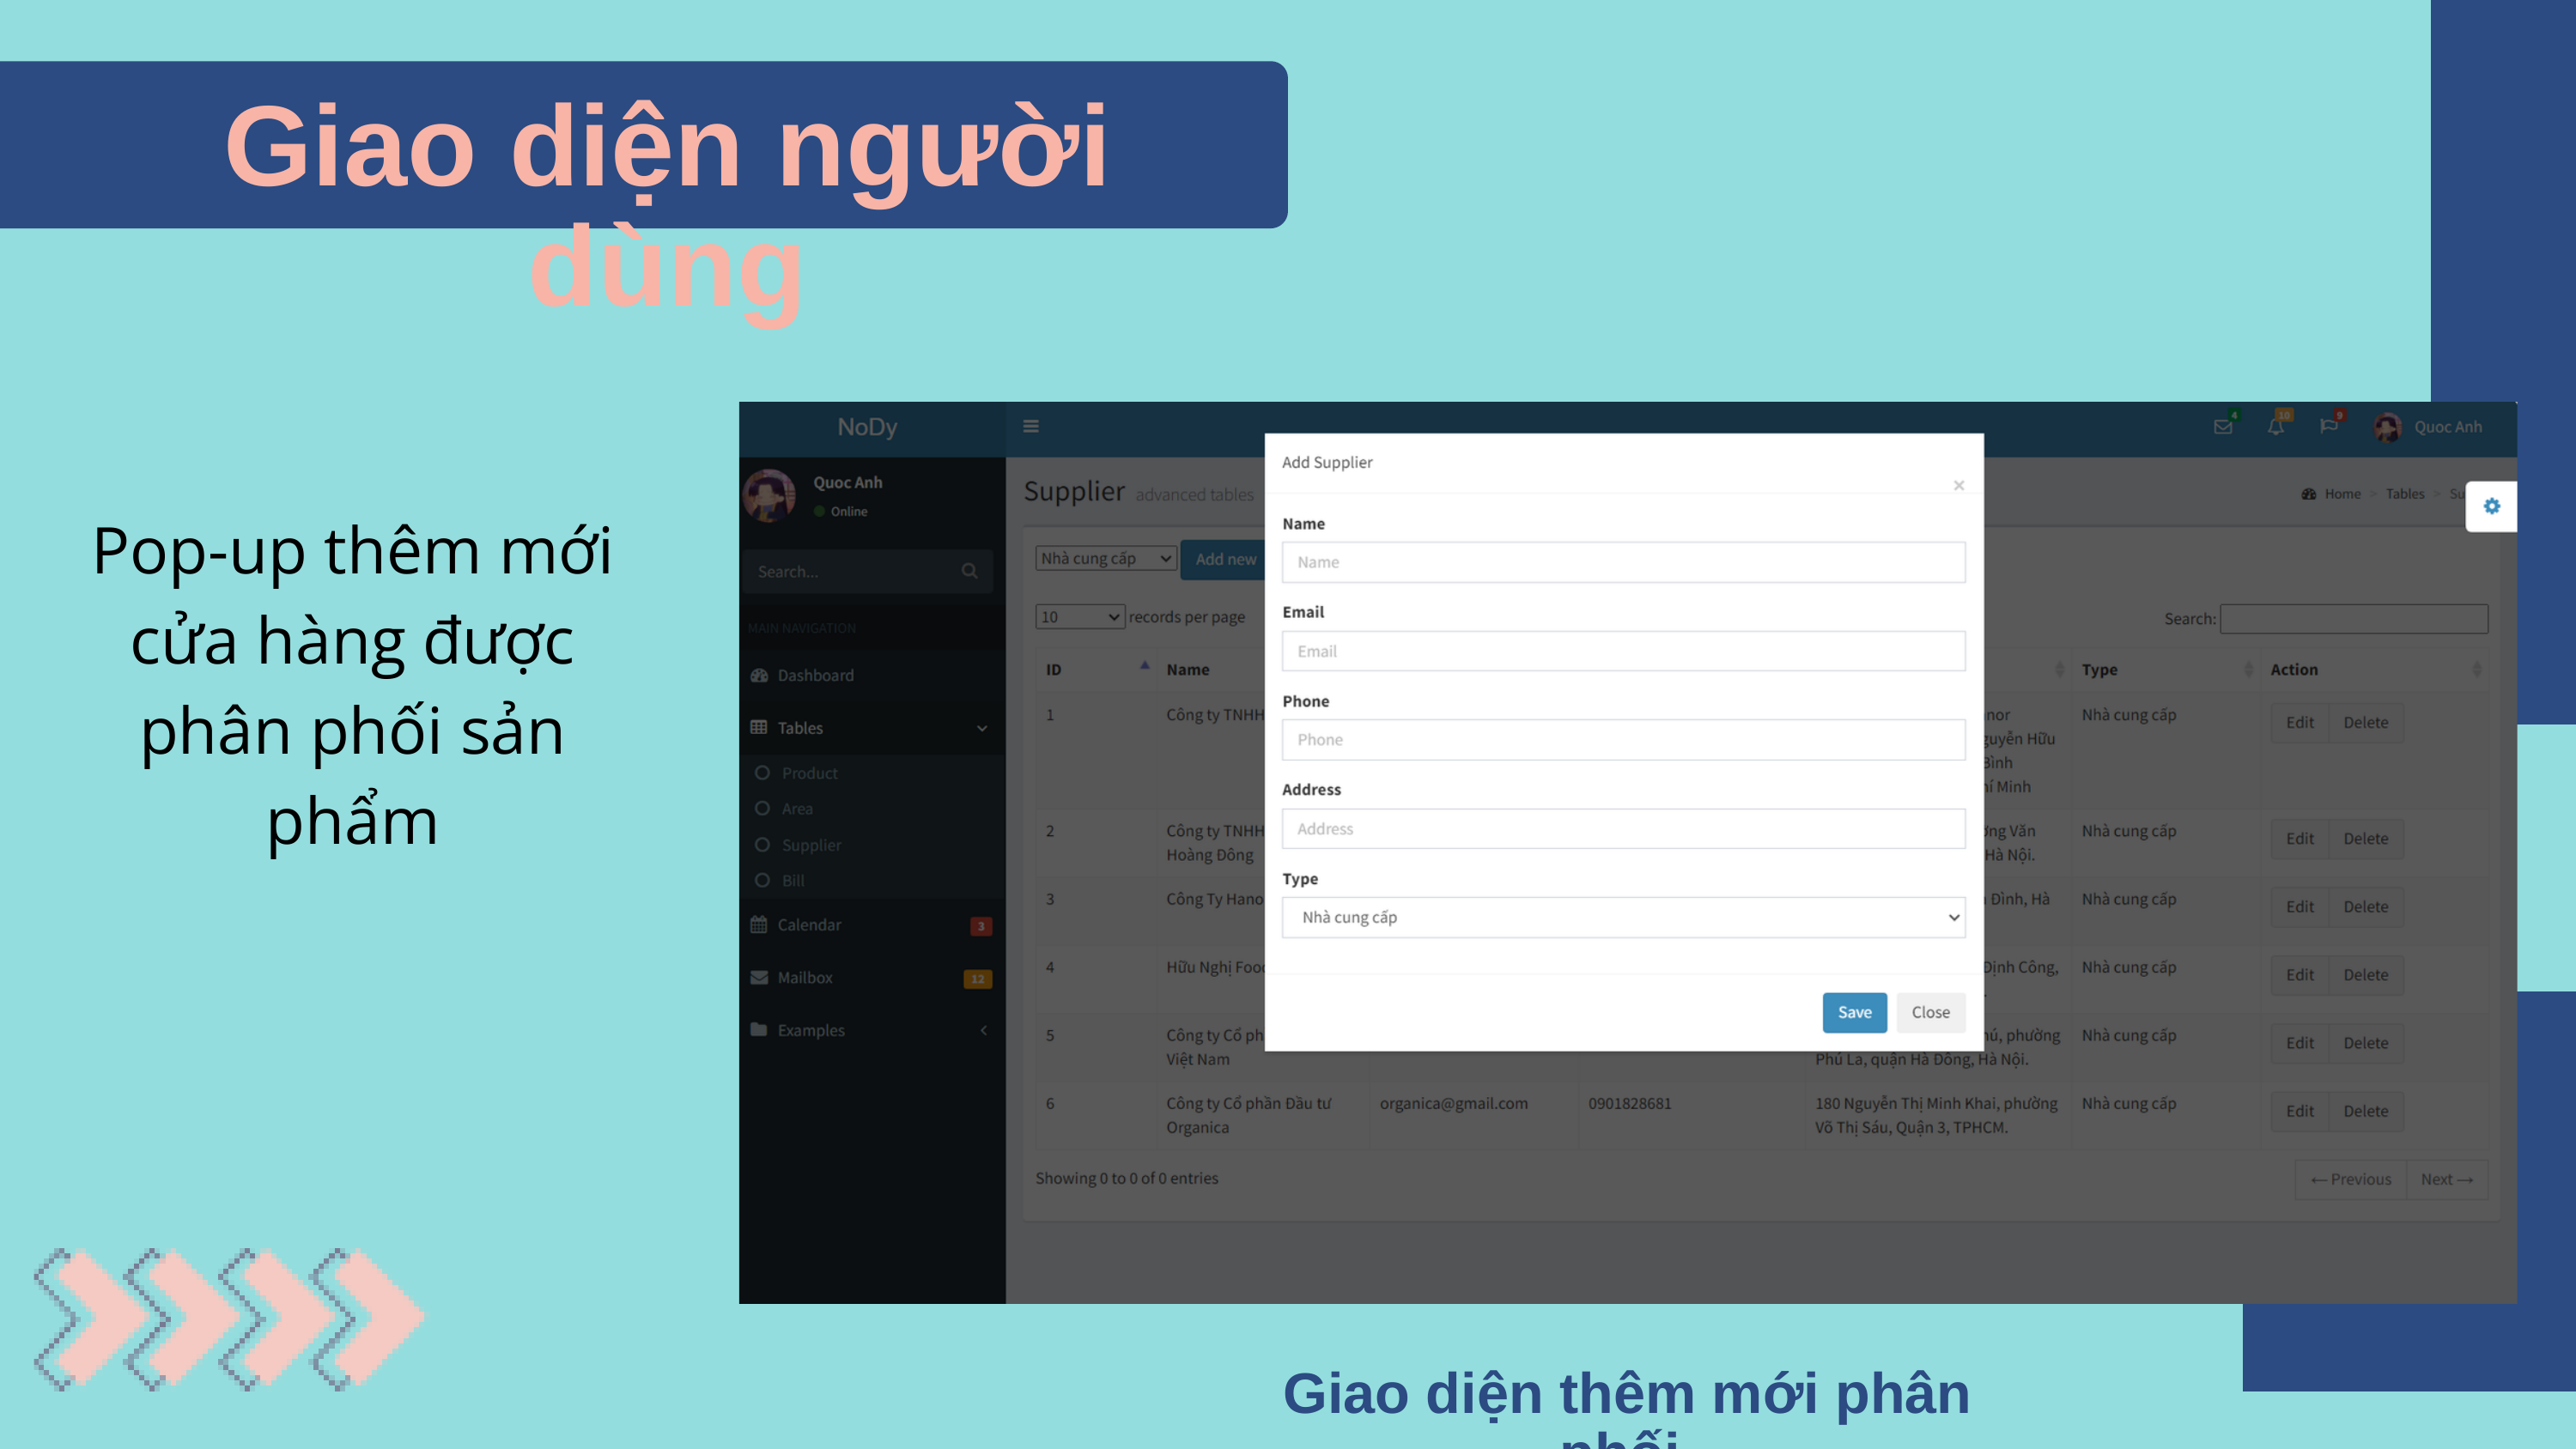

Giao diện người dùng

Pop-up thêm mới cửa hàng được phân phối sản phẩm

Giao diện thêm mới phân phối